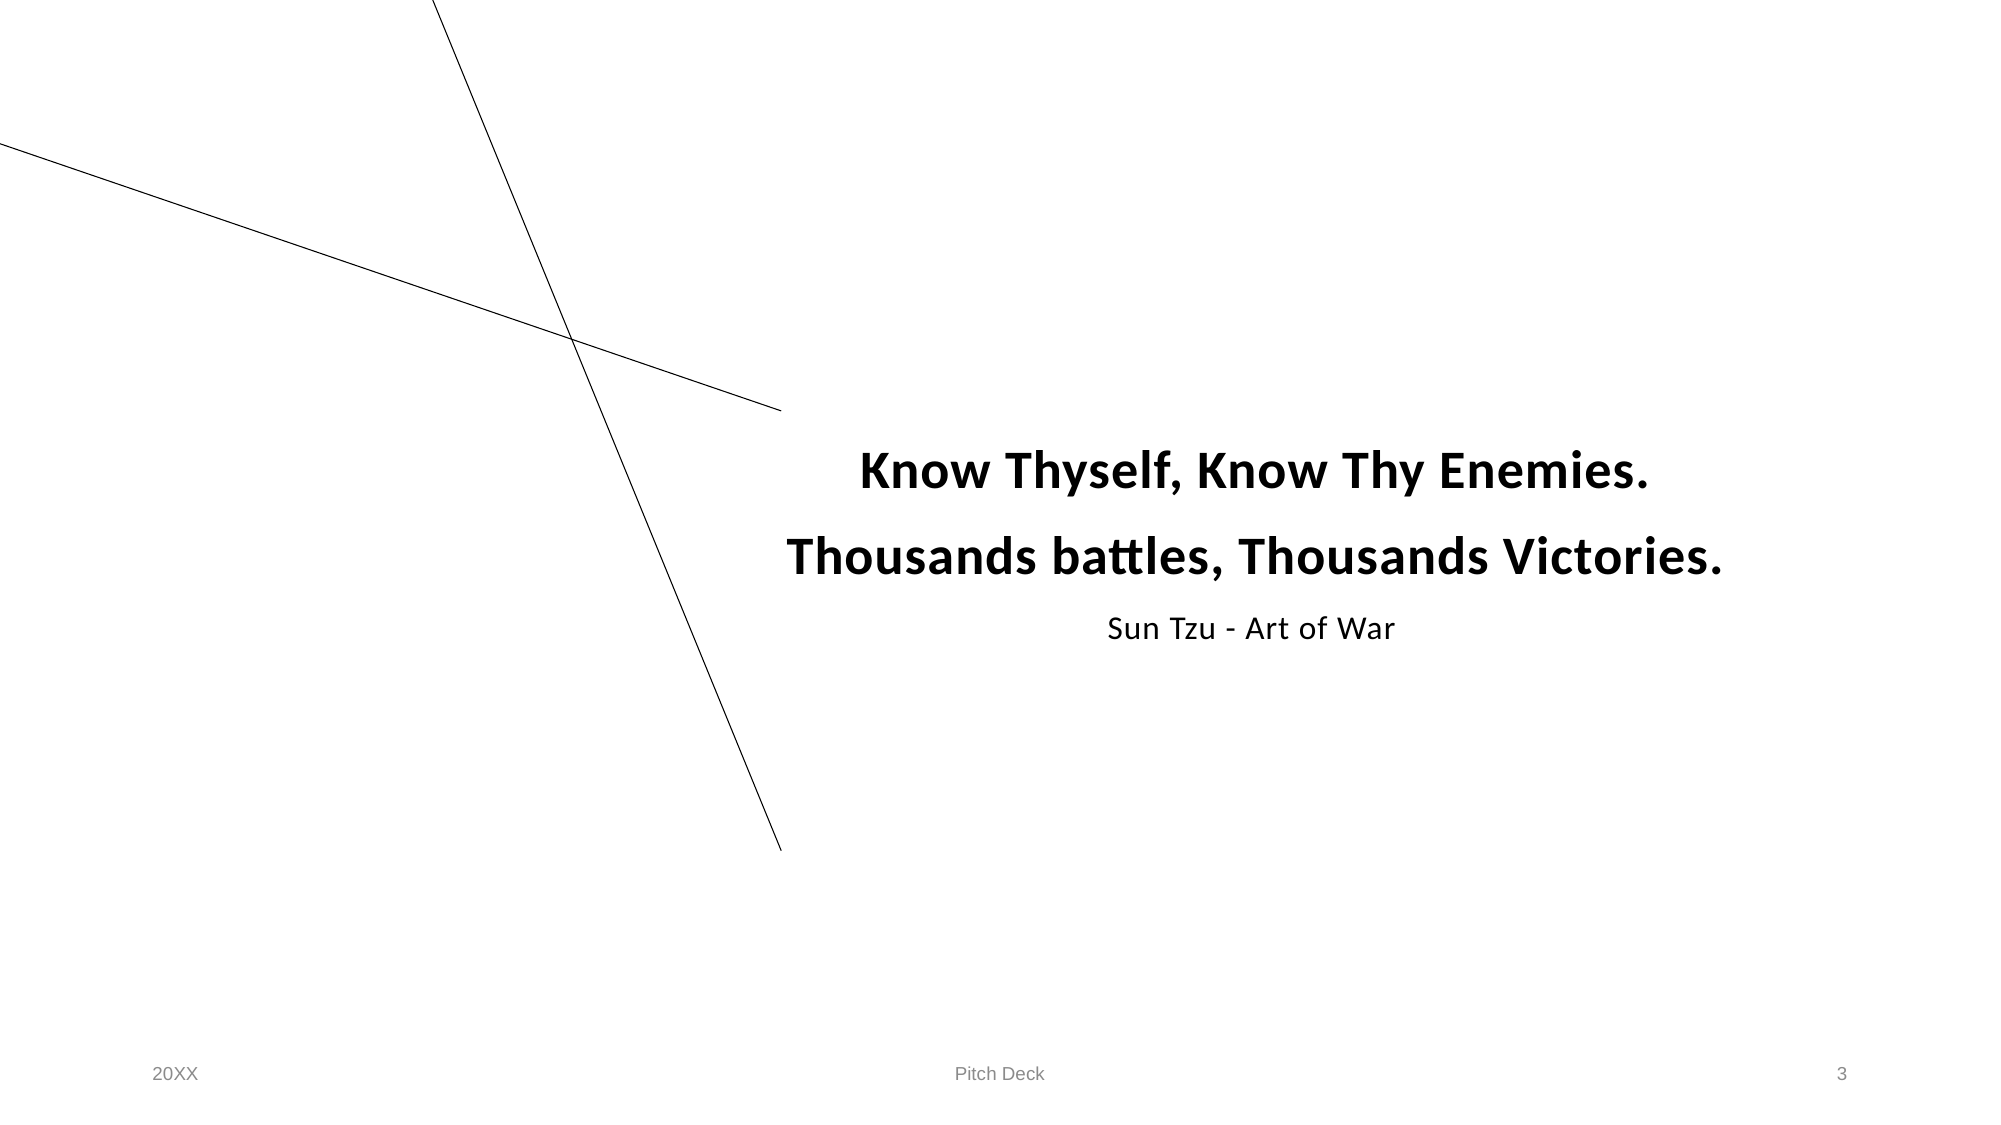

Know Thyself, Know Thy Enemies.
Thousands battles, Thousands Victories.
Sun Tzu - Art of War

20XX
Pitch Deck
3